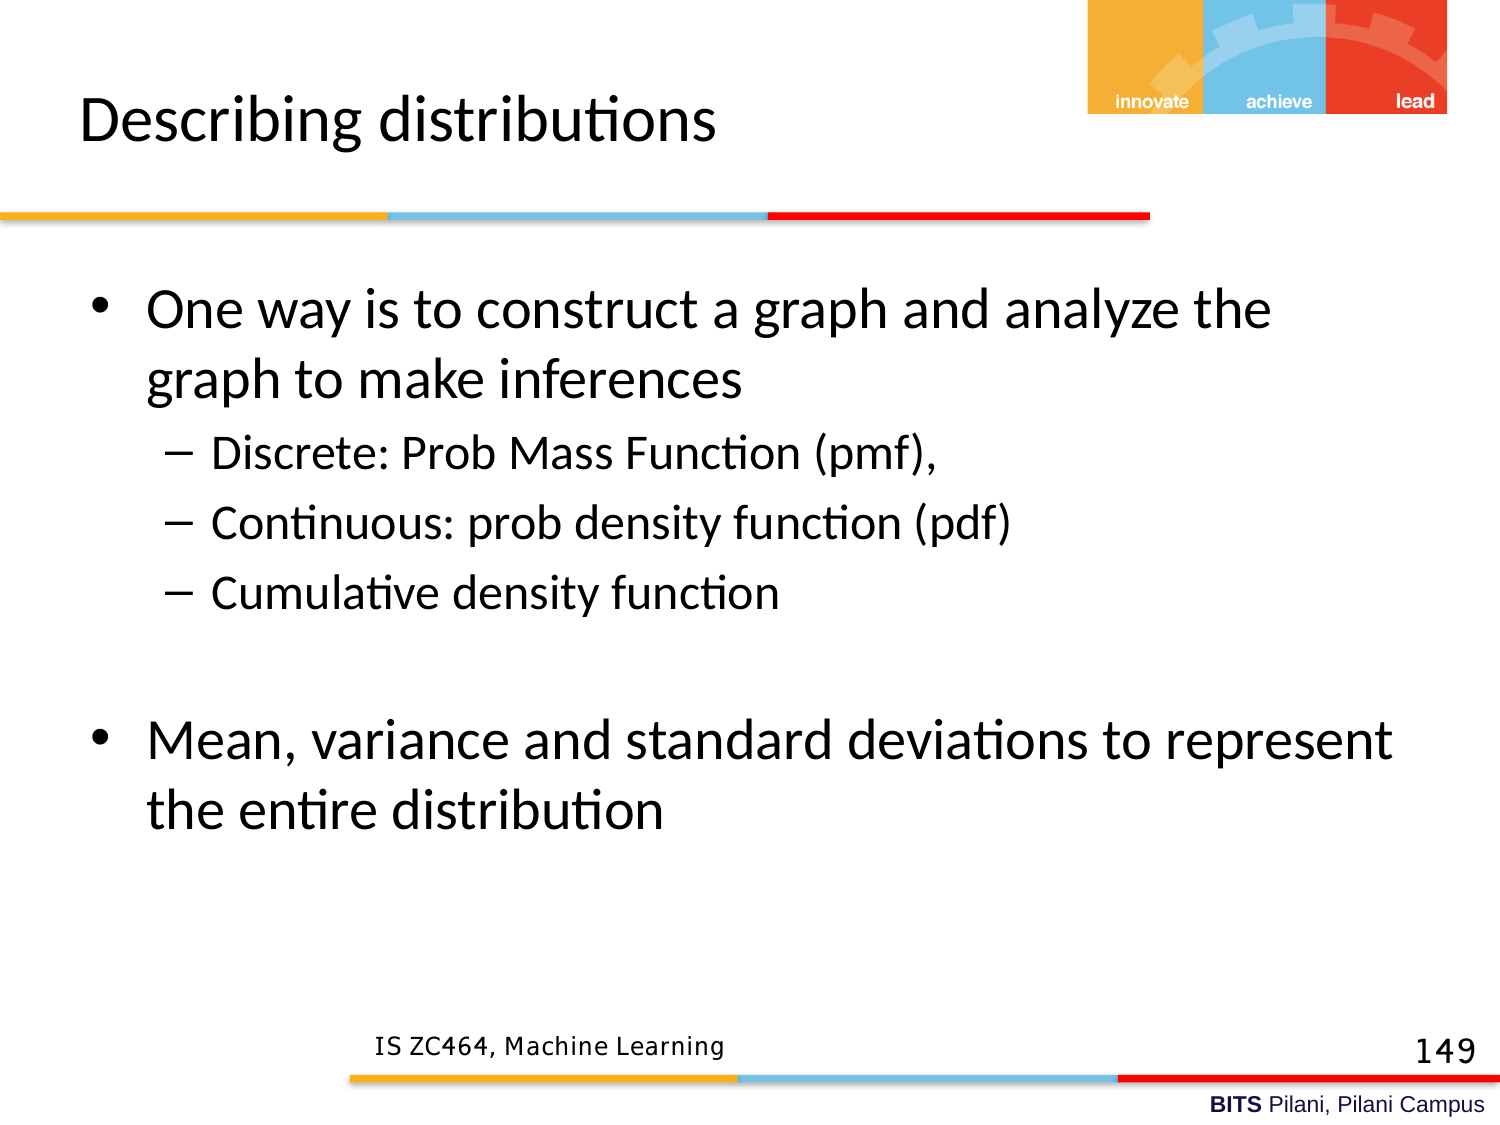

# Describing distributions
One way is to construct a graph and analyze the graph to make inferences
Discrete: Prob Mass Function (pmf),
Continuous: prob density function (pdf)
Cumulative density function

Mean, variance and standard deviations to represent the entire distribution

IS ZC464, Machine Learning
149